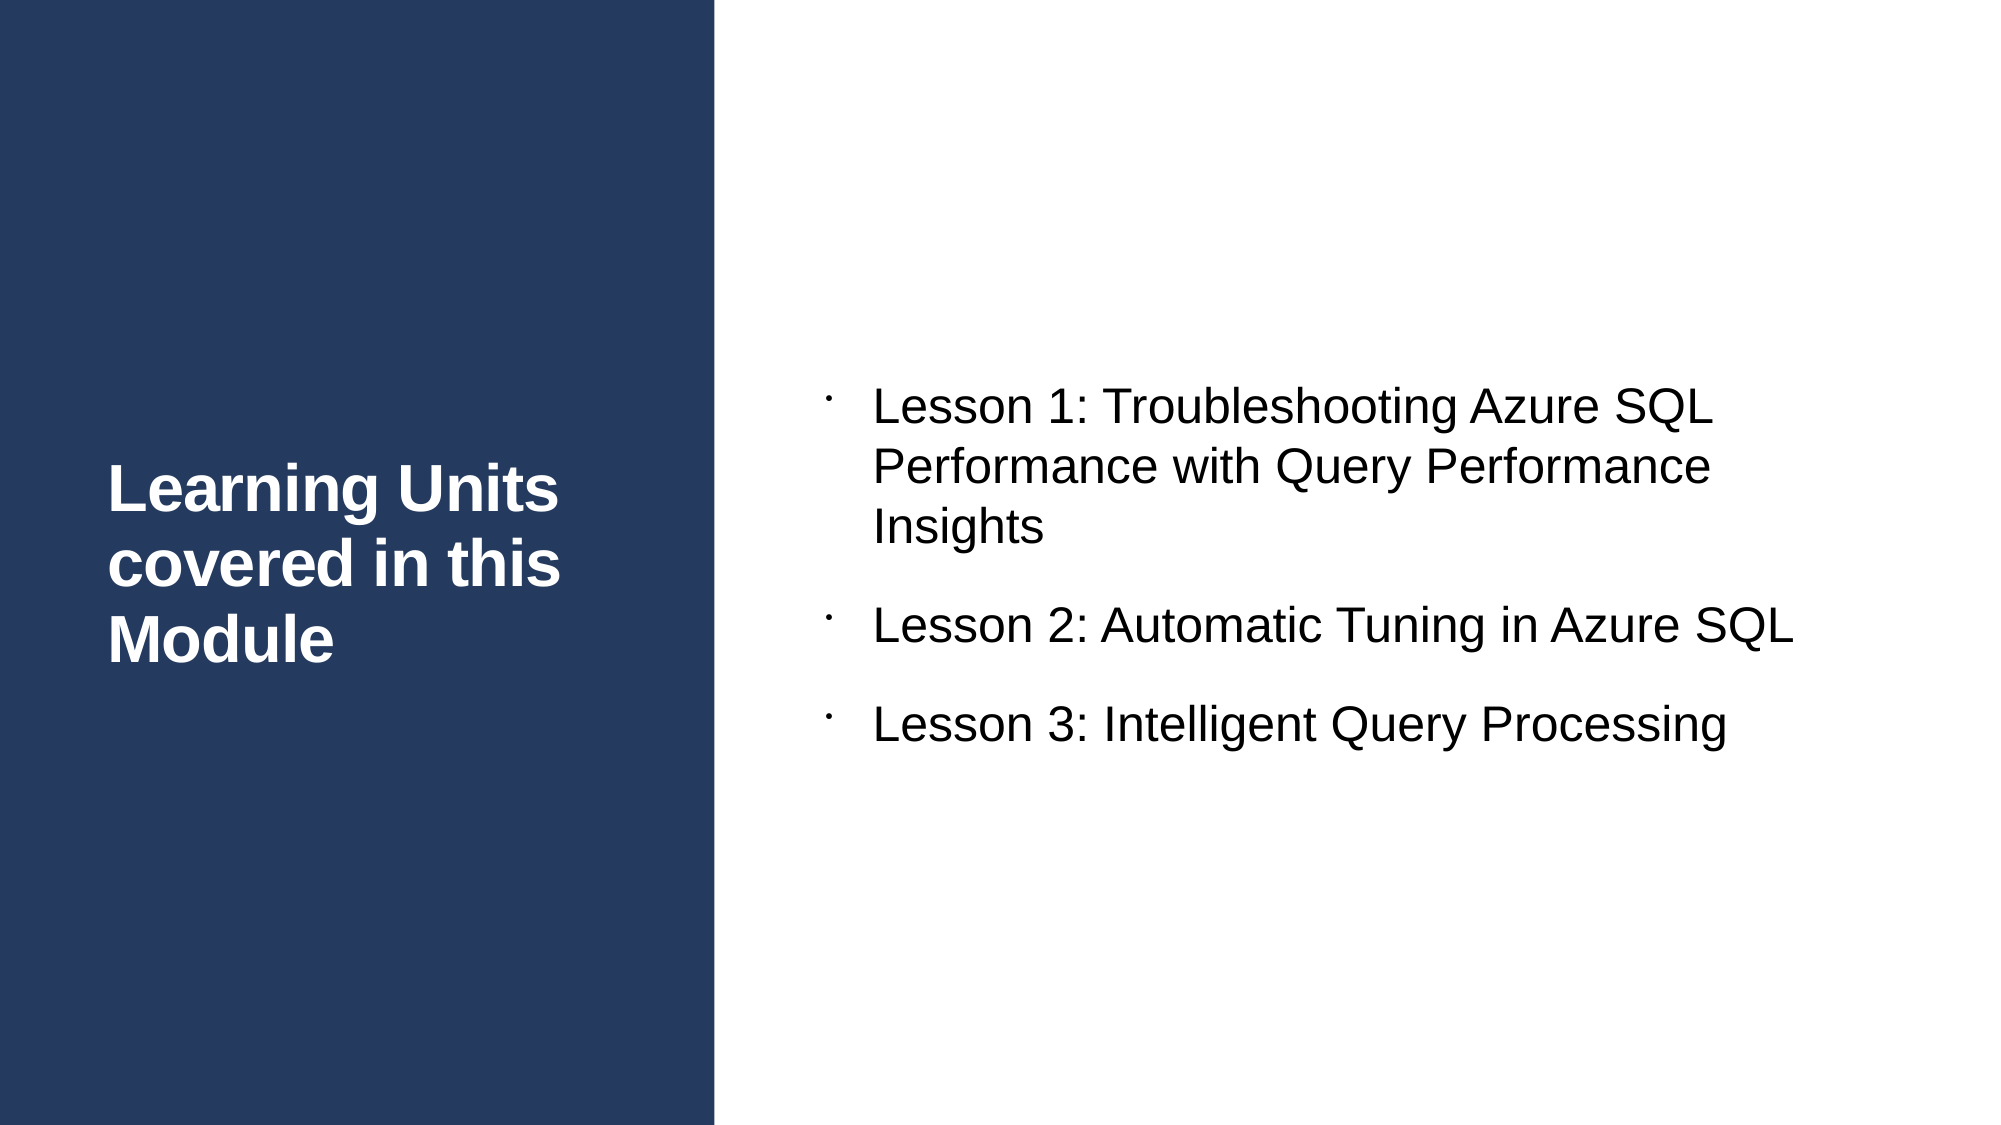

# Learning Units covered in this Module
Lesson 1: Troubleshooting Azure SQL Performance with Query Performance Insights
Lesson 2: Automatic Tuning in Azure SQL
Lesson 3: Intelligent Query Processing